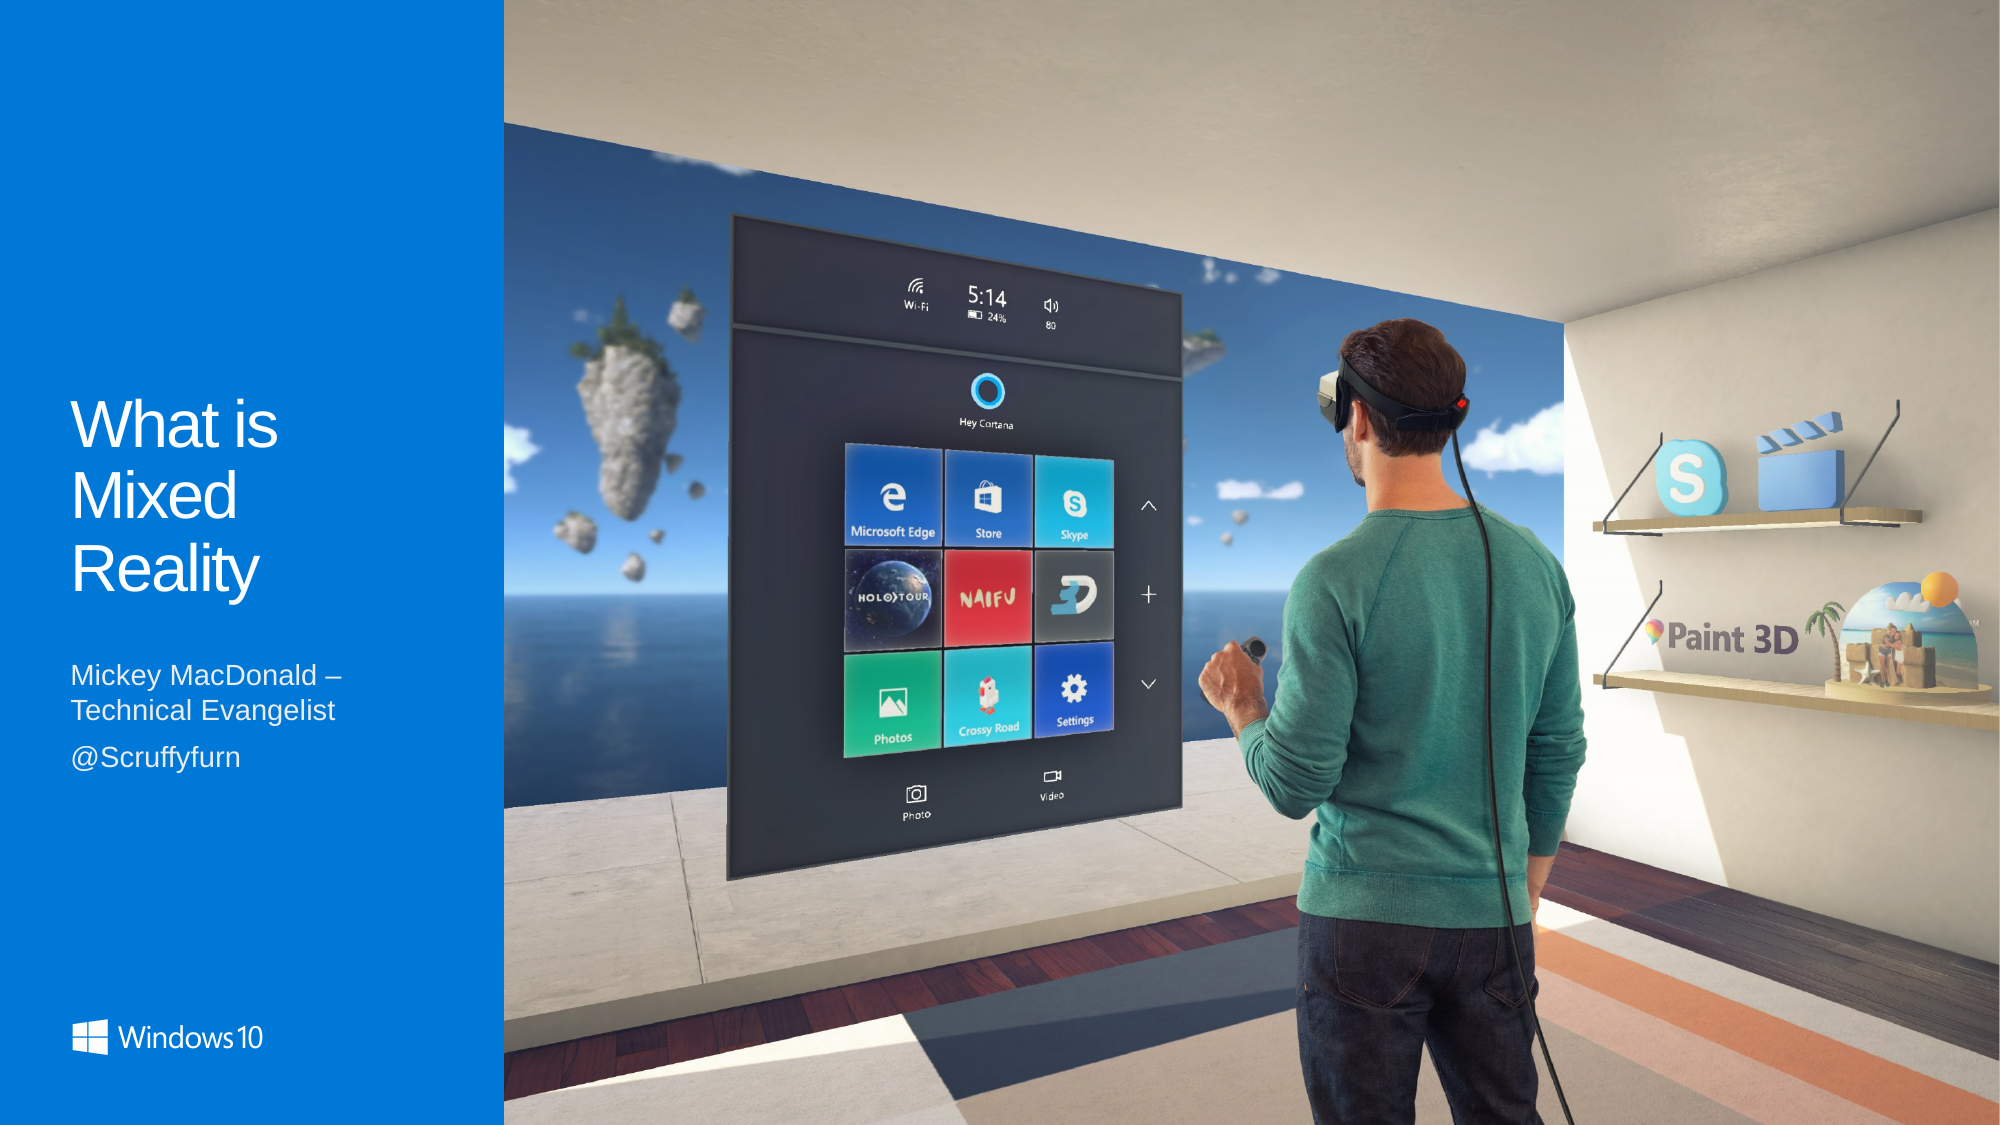

# What is Mixed Reality

Mickey MacDonald – Technical Evangelist
@Scruffyfurn